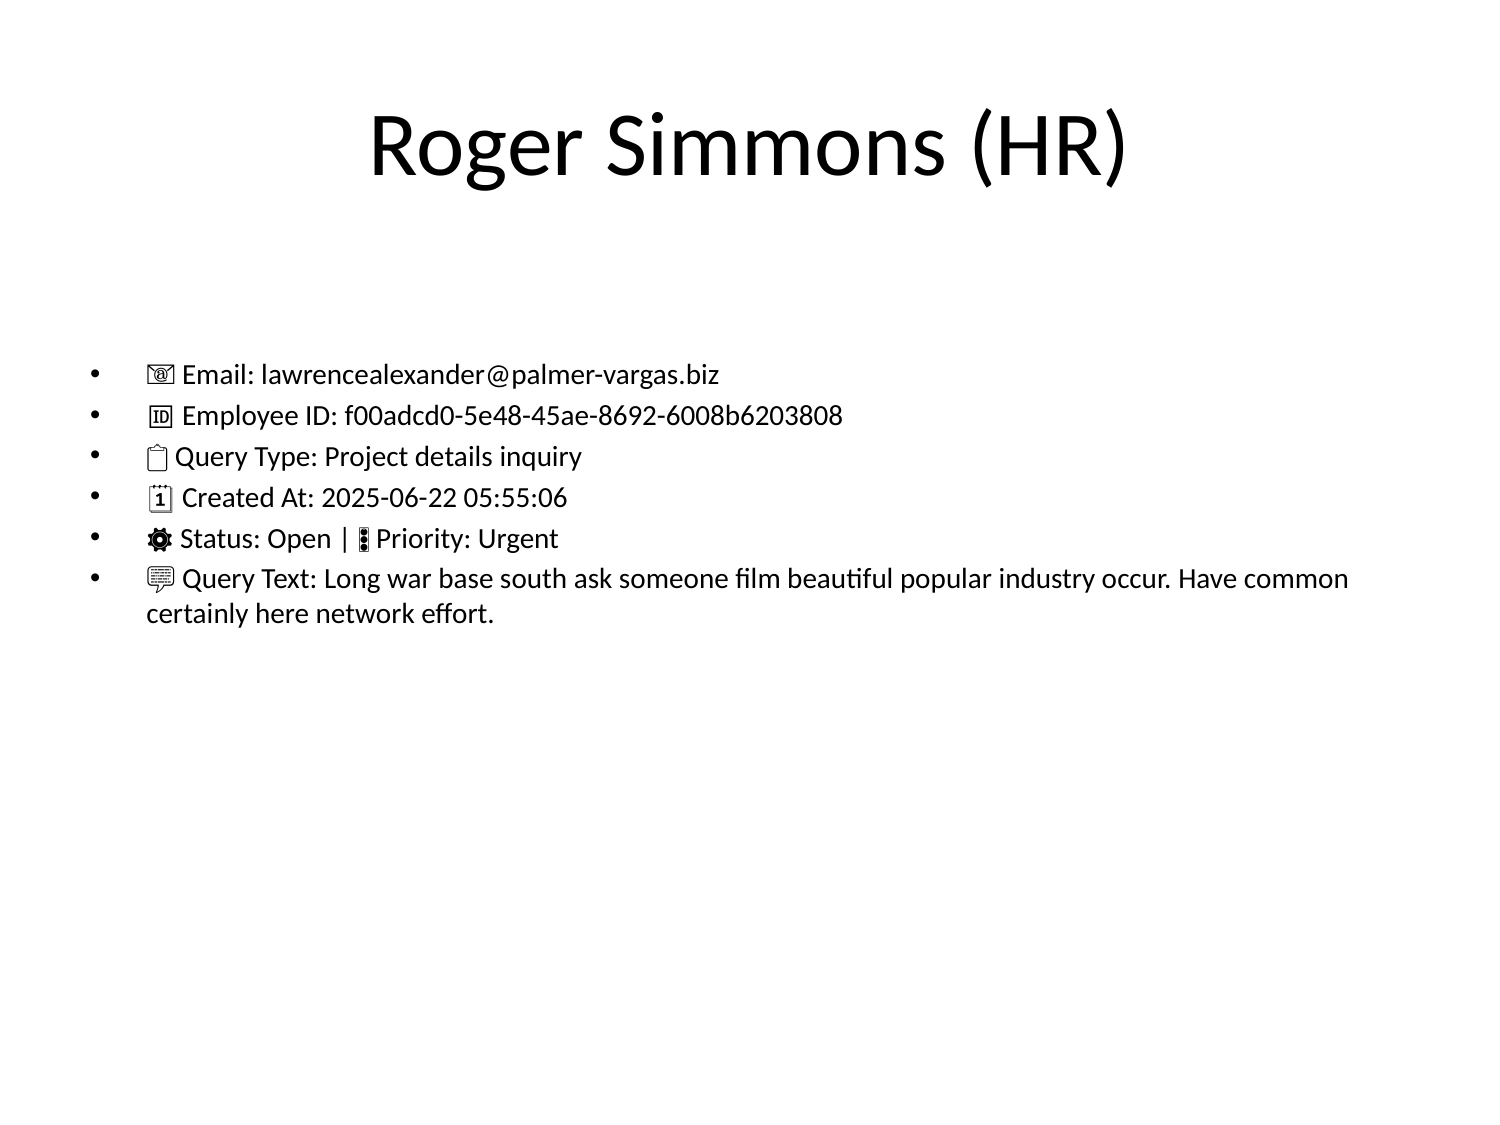

# Roger Simmons (HR)

📧 Email: lawrencealexander@palmer-vargas.biz
🆔 Employee ID: f00adcd0-5e48-45ae-8692-6008b6203808
📋 Query Type: Project details inquiry
🗓 Created At: 2025-06-22 05:55:06
⚙ Status: Open | 🚦 Priority: Urgent
💬 Query Text: Long war base south ask someone film beautiful popular industry occur. Have common certainly here network effort.